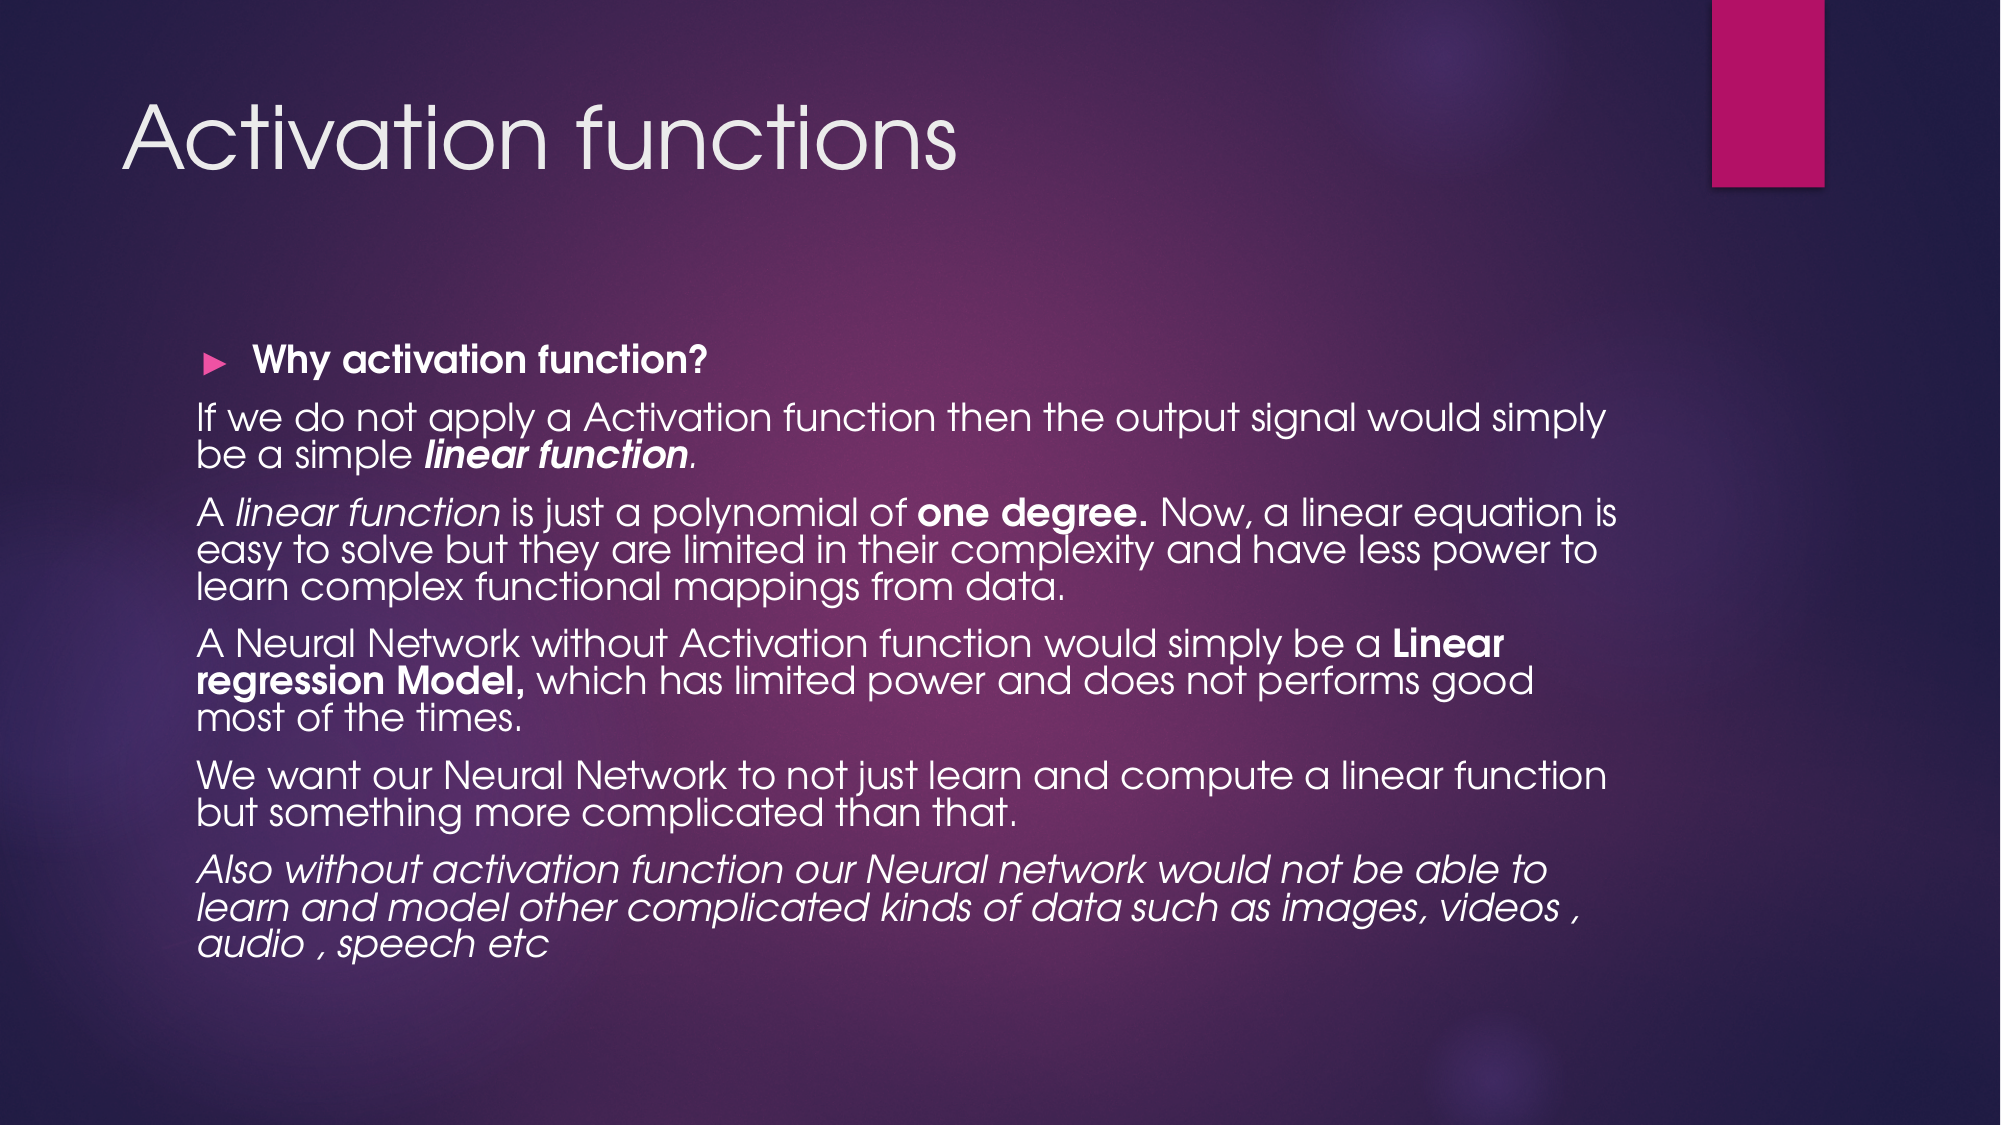

# Activation functions
Why activation function?
If we do not apply a Activation function then the output signal would simply be a simple linear function.
A linear function is just a polynomial of one degree. Now, a linear equation is easy to solve but they are limited in their complexity and have less power to learn complex functional mappings from data.
A Neural Network without Activation function would simply be a Linear regression Model, which has limited power and does not performs good most of the times.
We want our Neural Network to not just learn and compute a linear function but something more complicated than that.
Also without activation function our Neural network would not be able to learn and model other complicated kinds of data such as images, videos , audio , speech etc